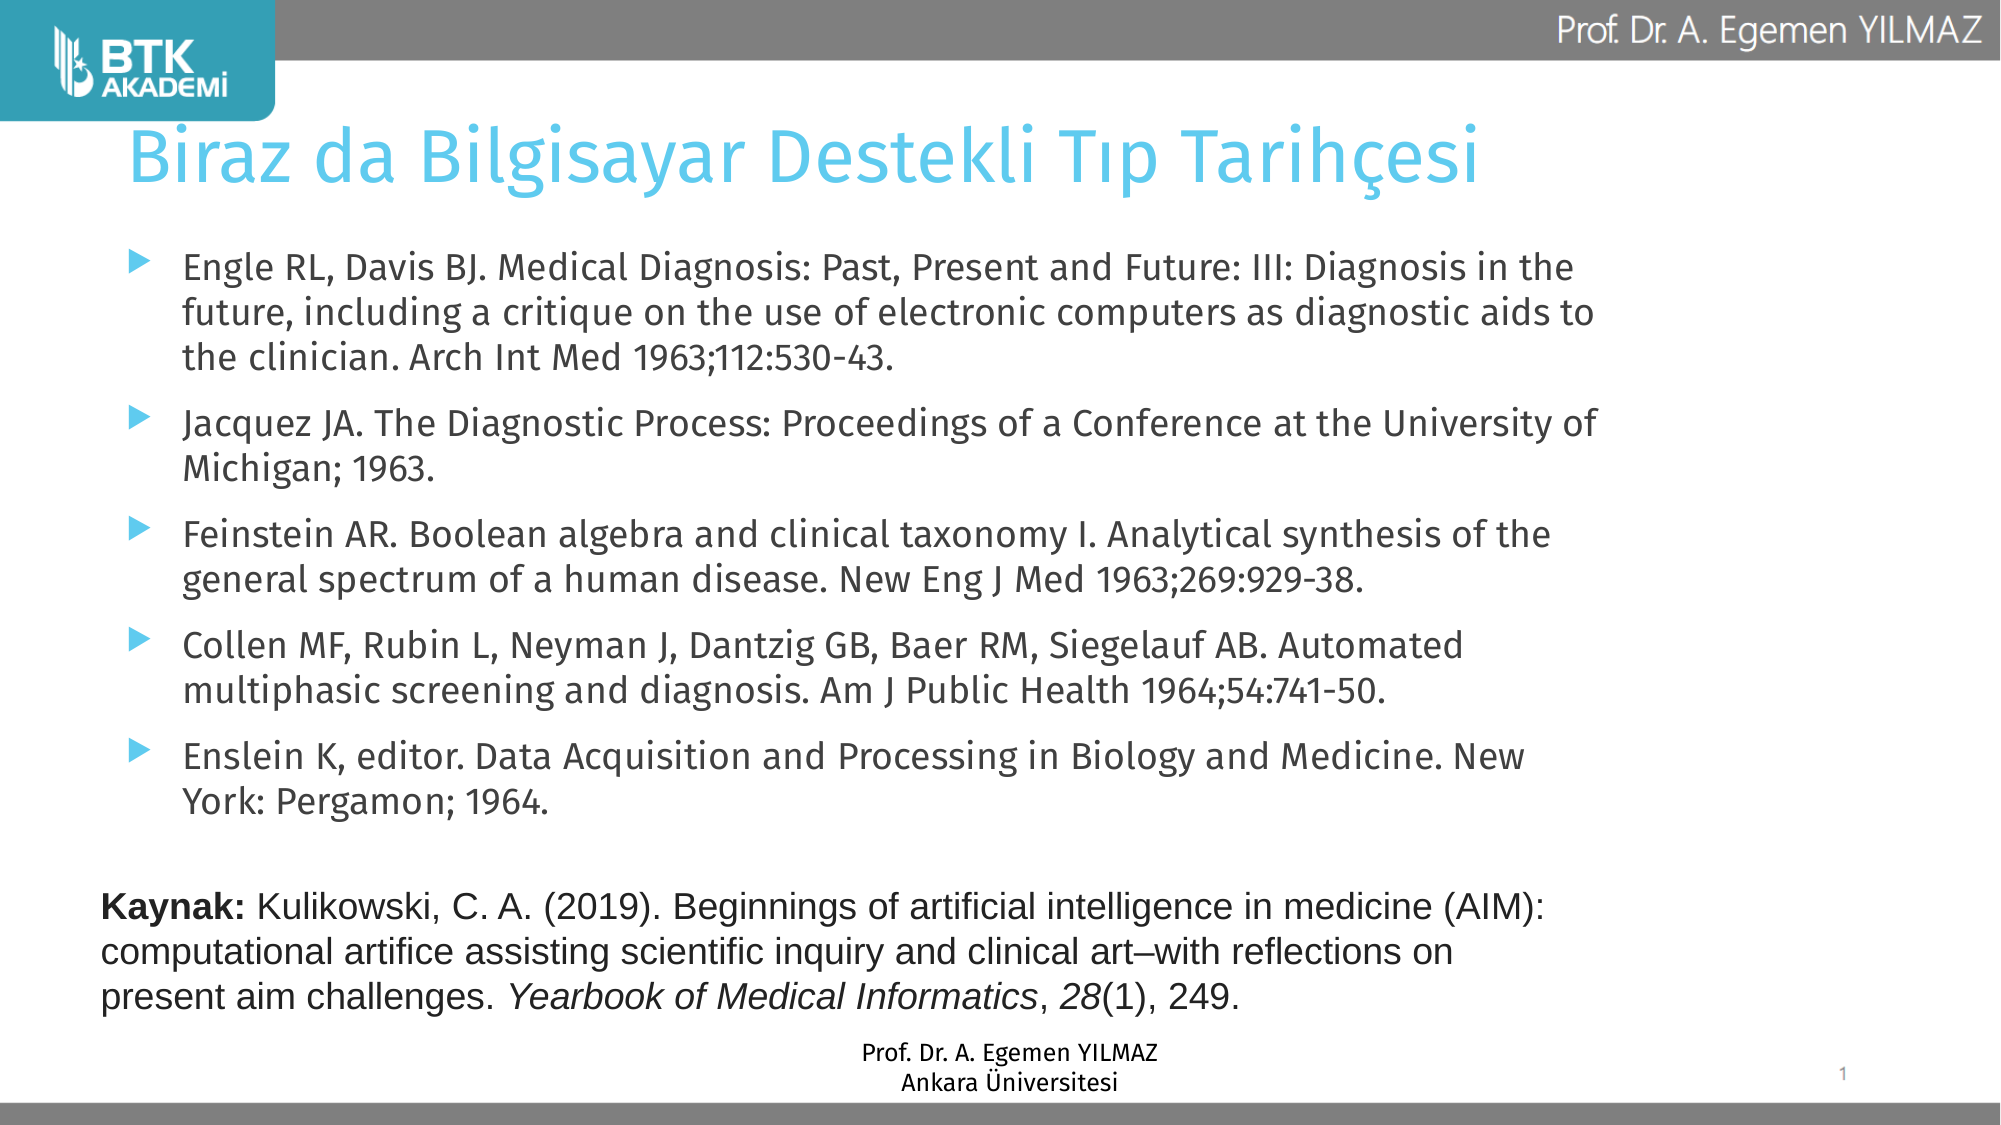

# Biraz da Bilgisayar Destekli Tıp Tarihçesi
Engle RL, Davis BJ. Medical Diagnosis: Past, Present and Future: III: Diagnosis in the future, including a critique on the use of electronic computers as diagnostic aids to the clinician. Arch Int Med 1963;112:530-43.
Jacquez JA. The Diagnostic Process: Proceedings of a Conference at the University of Michigan; 1963.
Feinstein AR. Boolean algebra and clinical taxonomy I. Analytical synthesis of the general spectrum of a human disease. New Eng J Med 1963;269:929-38.
Collen MF, Rubin L, Neyman J, Dantzig GB, Baer RM, Siegelauf AB. Automated multiphasic screening and diagnosis. Am J Public Health 1964;54:741-50.
Enslein K, editor. Data Acquisition and Processing in Biology and Medicine. New York: Pergamon; 1964.

Kaynak: Kulikowski, C. A. (2019). Beginnings of artificial intelligence in medicine (AIM): computational artifice assisting scientific inquiry and clinical art–with reflections on present aim challenges. Yearbook of Medical Informatics, 28(1), 249.
Prof. Dr. A. Egemen YILMAZ
Ankara Üniversitesi